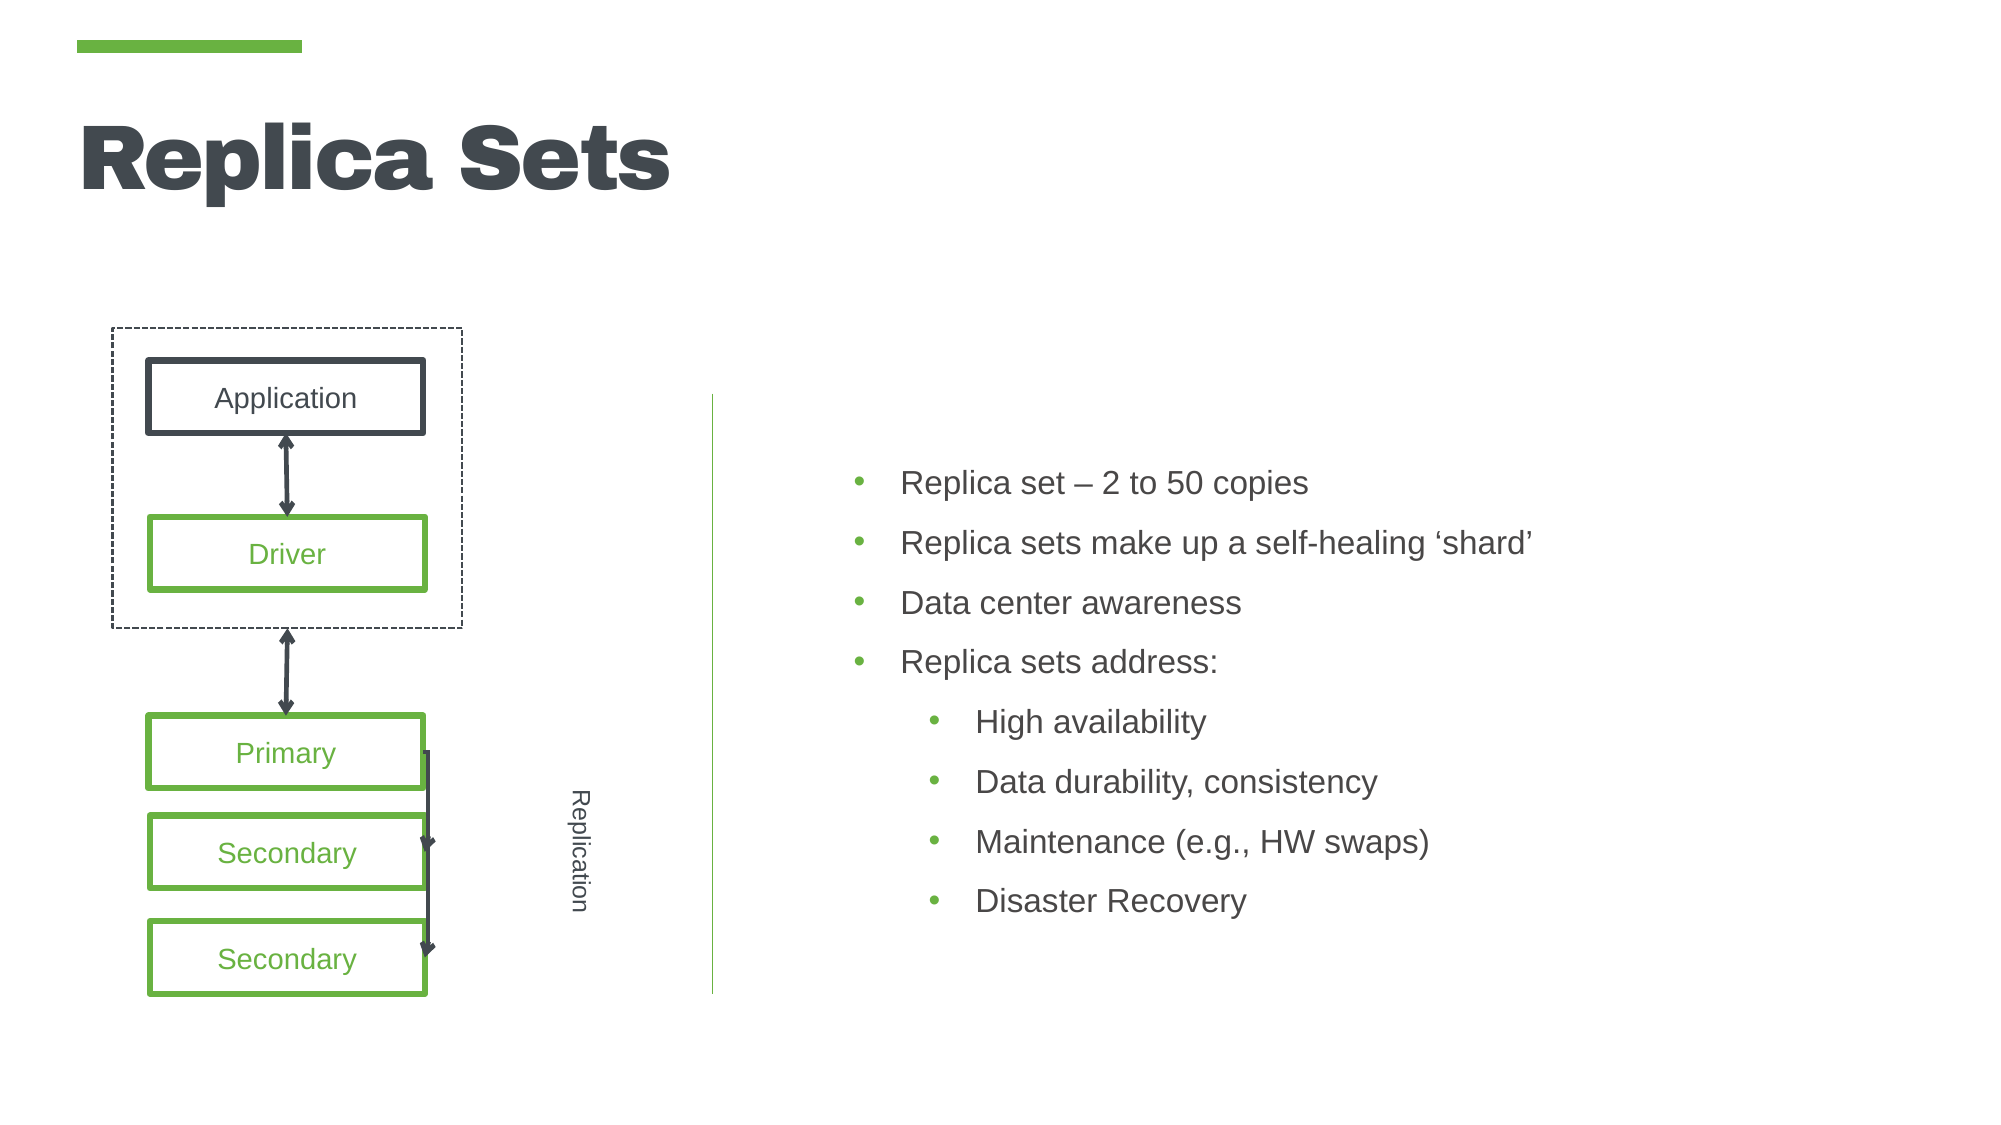

# Replica Sets

Replica set – 2 to 50 copies
Replica sets make up a self-healing ‘shard’
Data center awareness
Replica sets address:
High availability
Data durability, consistency
Maintenance (e.g., HW swaps)
Disaster Recovery

Application

Driver

Primary

Secondary

Replication

Secondary